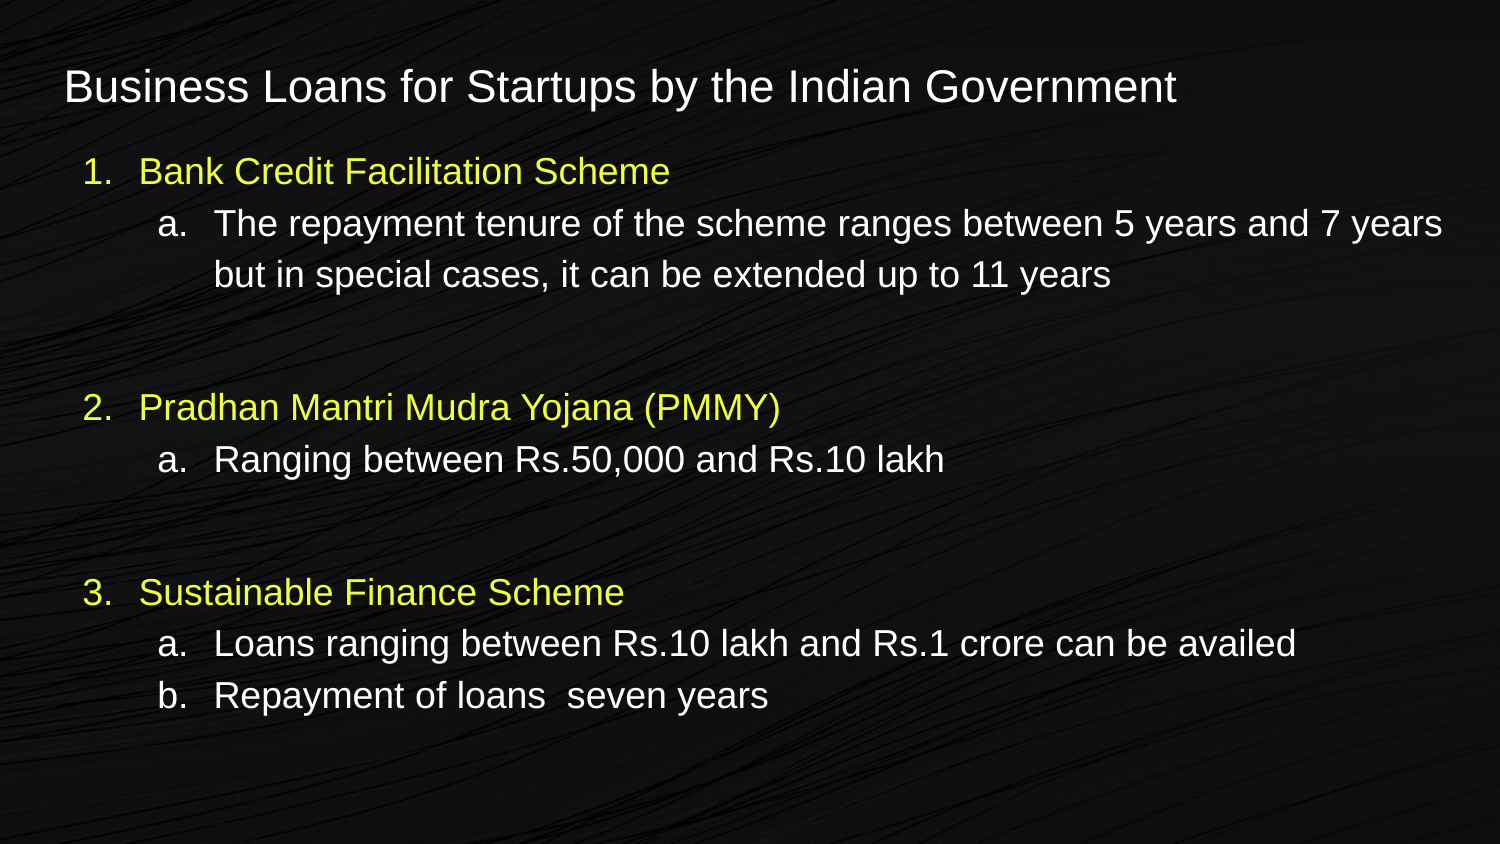

Business Loans for Startups by the Indian Government
Bank Credit Facilitation Scheme
The repayment tenure of the scheme ranges between 5 years and 7 years but in special cases, it can be extended up to 11 years

Pradhan Mantri Mudra Yojana (PMMY)
Ranging between Rs.50,000 and Rs.10 lakh

Sustainable Finance Scheme
Loans ranging between Rs.10 lakh and Rs.1 crore can be availed
Repayment of loans  seven years